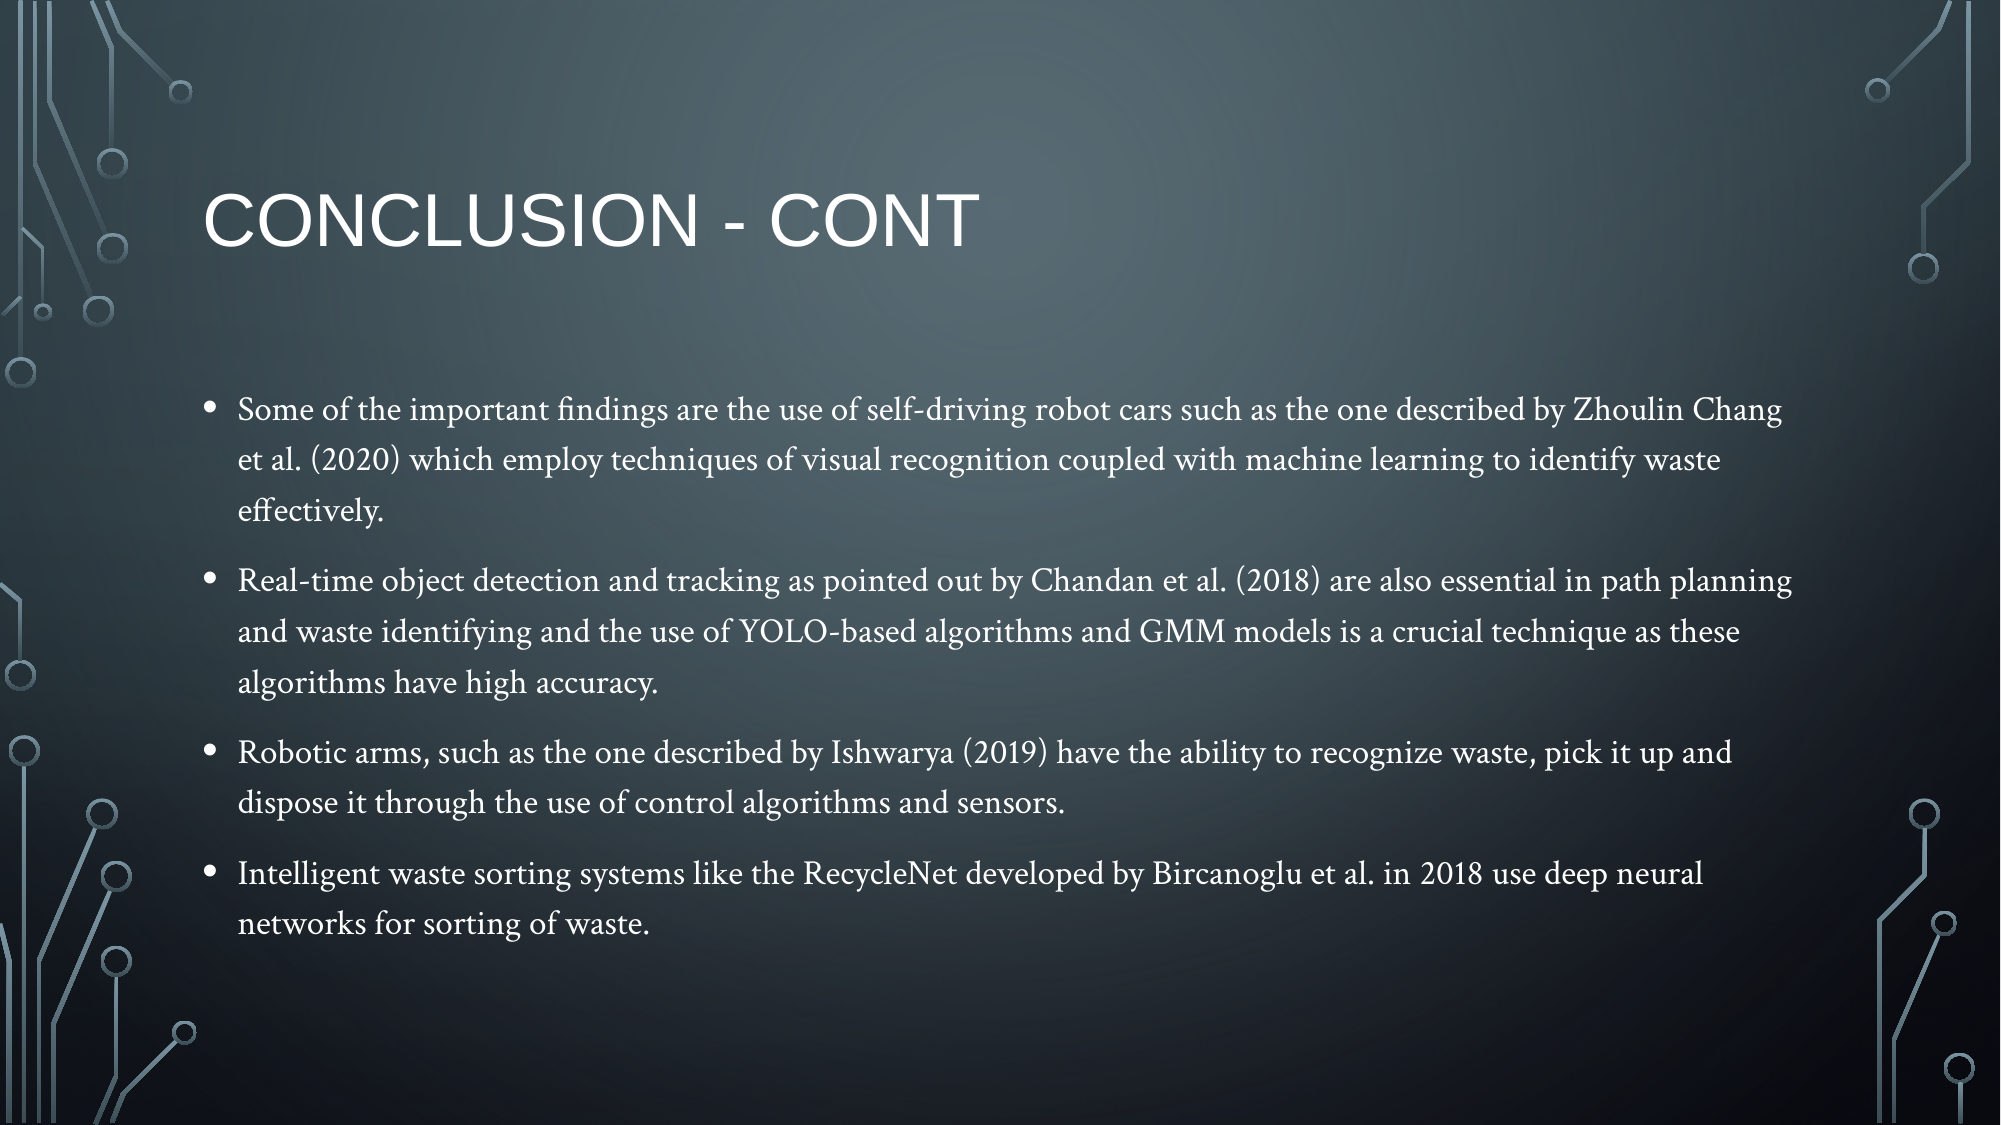

# Conclusion - CONT
Some of the important findings are the use of self-driving robot cars such as the one described by Zhoulin Chang et al. (2020) which employ techniques of visual recognition coupled with machine learning to identify waste effectively.
Real-time object detection and tracking as pointed out by Chandan et al. (2018) are also essential in path planning and waste identifying and the use of YOLO-based algorithms and GMM models is a crucial technique as these algorithms have high accuracy.
Robotic arms, such as the one described by Ishwarya (2019) have the ability to recognize waste, pick it up and dispose it through the use of control algorithms and sensors.
Intelligent waste sorting systems like the RecycleNet developed by Bircanoglu et al. in 2018 use deep neural networks for sorting of waste.